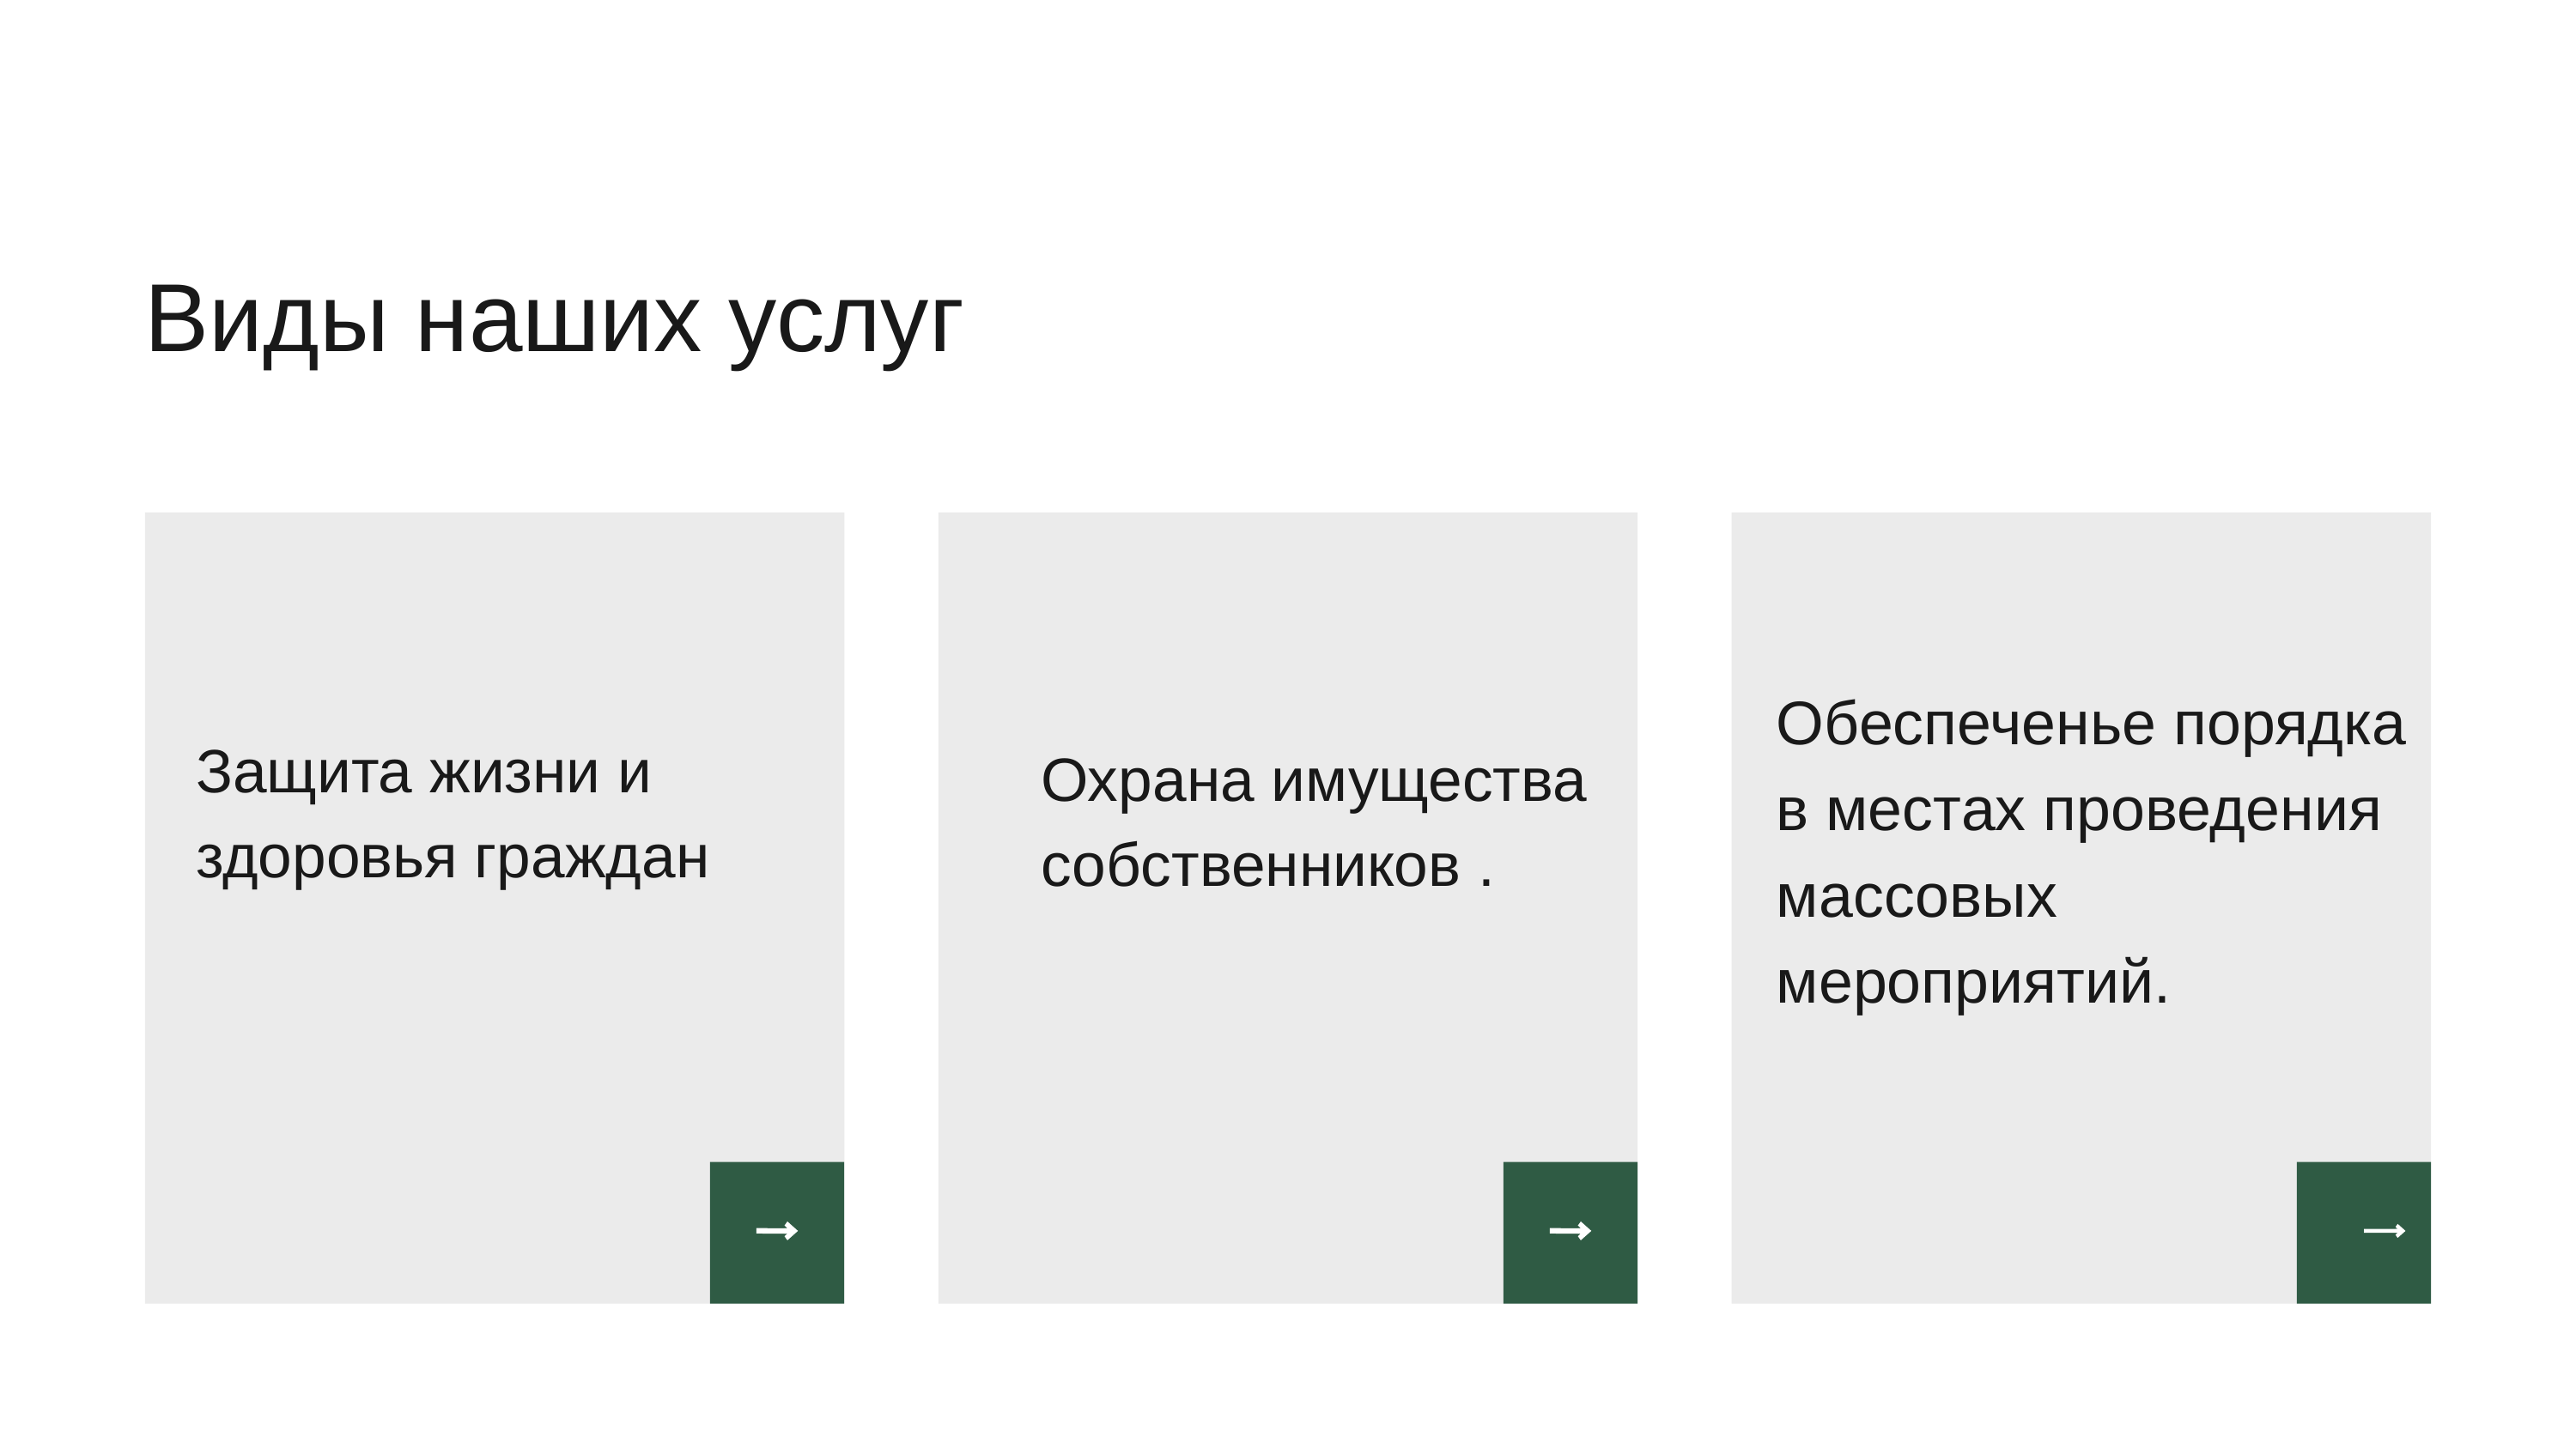

Виды наших услуг

Обеспеченье порядка в местах проведения массовых мероприятий.
Защита жизни и здоровья граждан
Охрана имущества собственников .